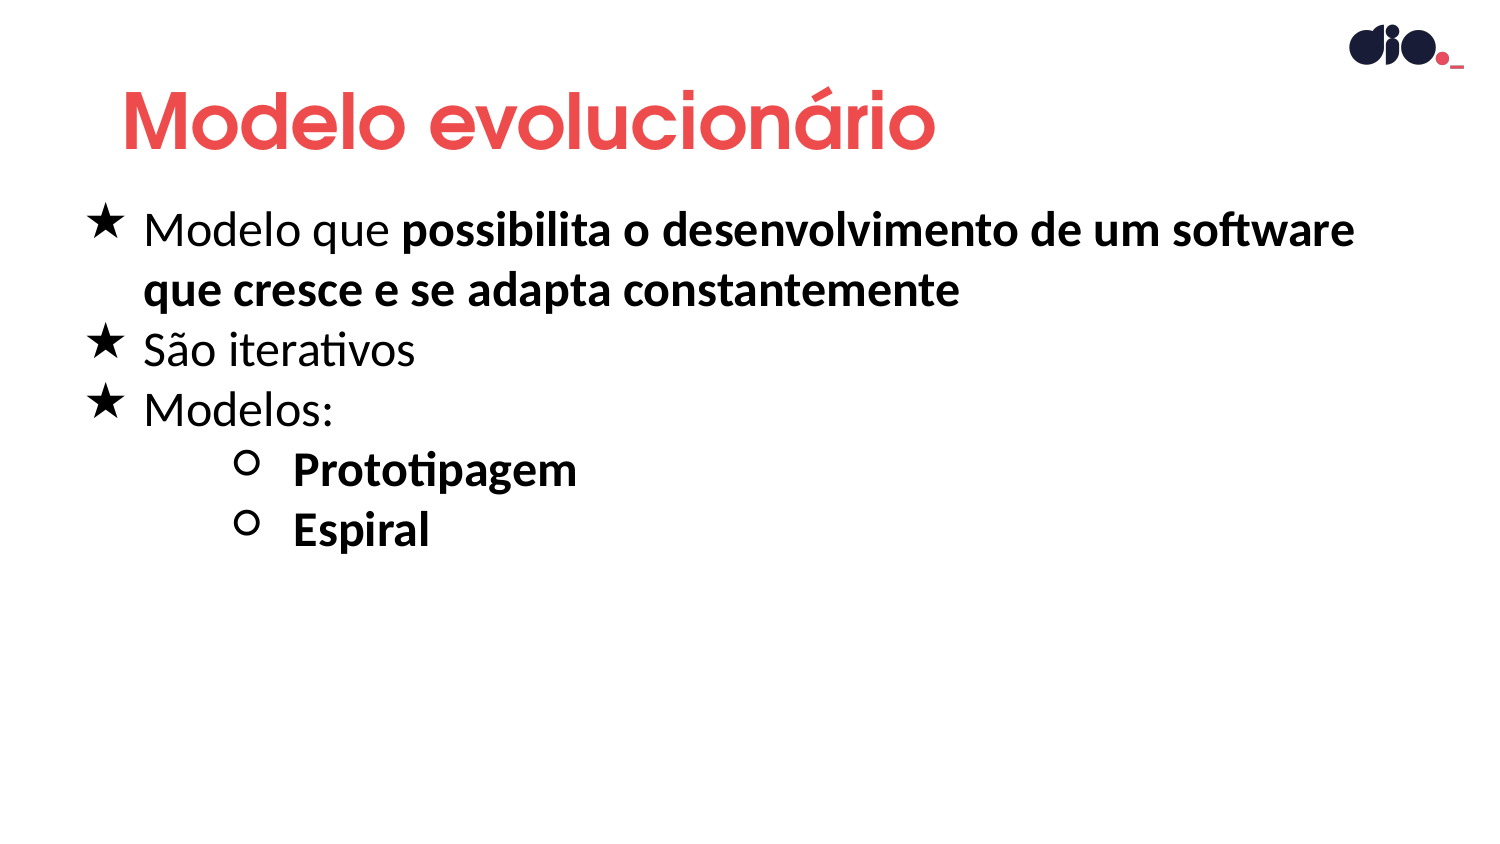

Modelo evolucionário
Modelo que possibilita o desenvolvimento de um software que cresce e se adapta constantemente
São iterativos
Modelos:
Prototipagem
Espiral